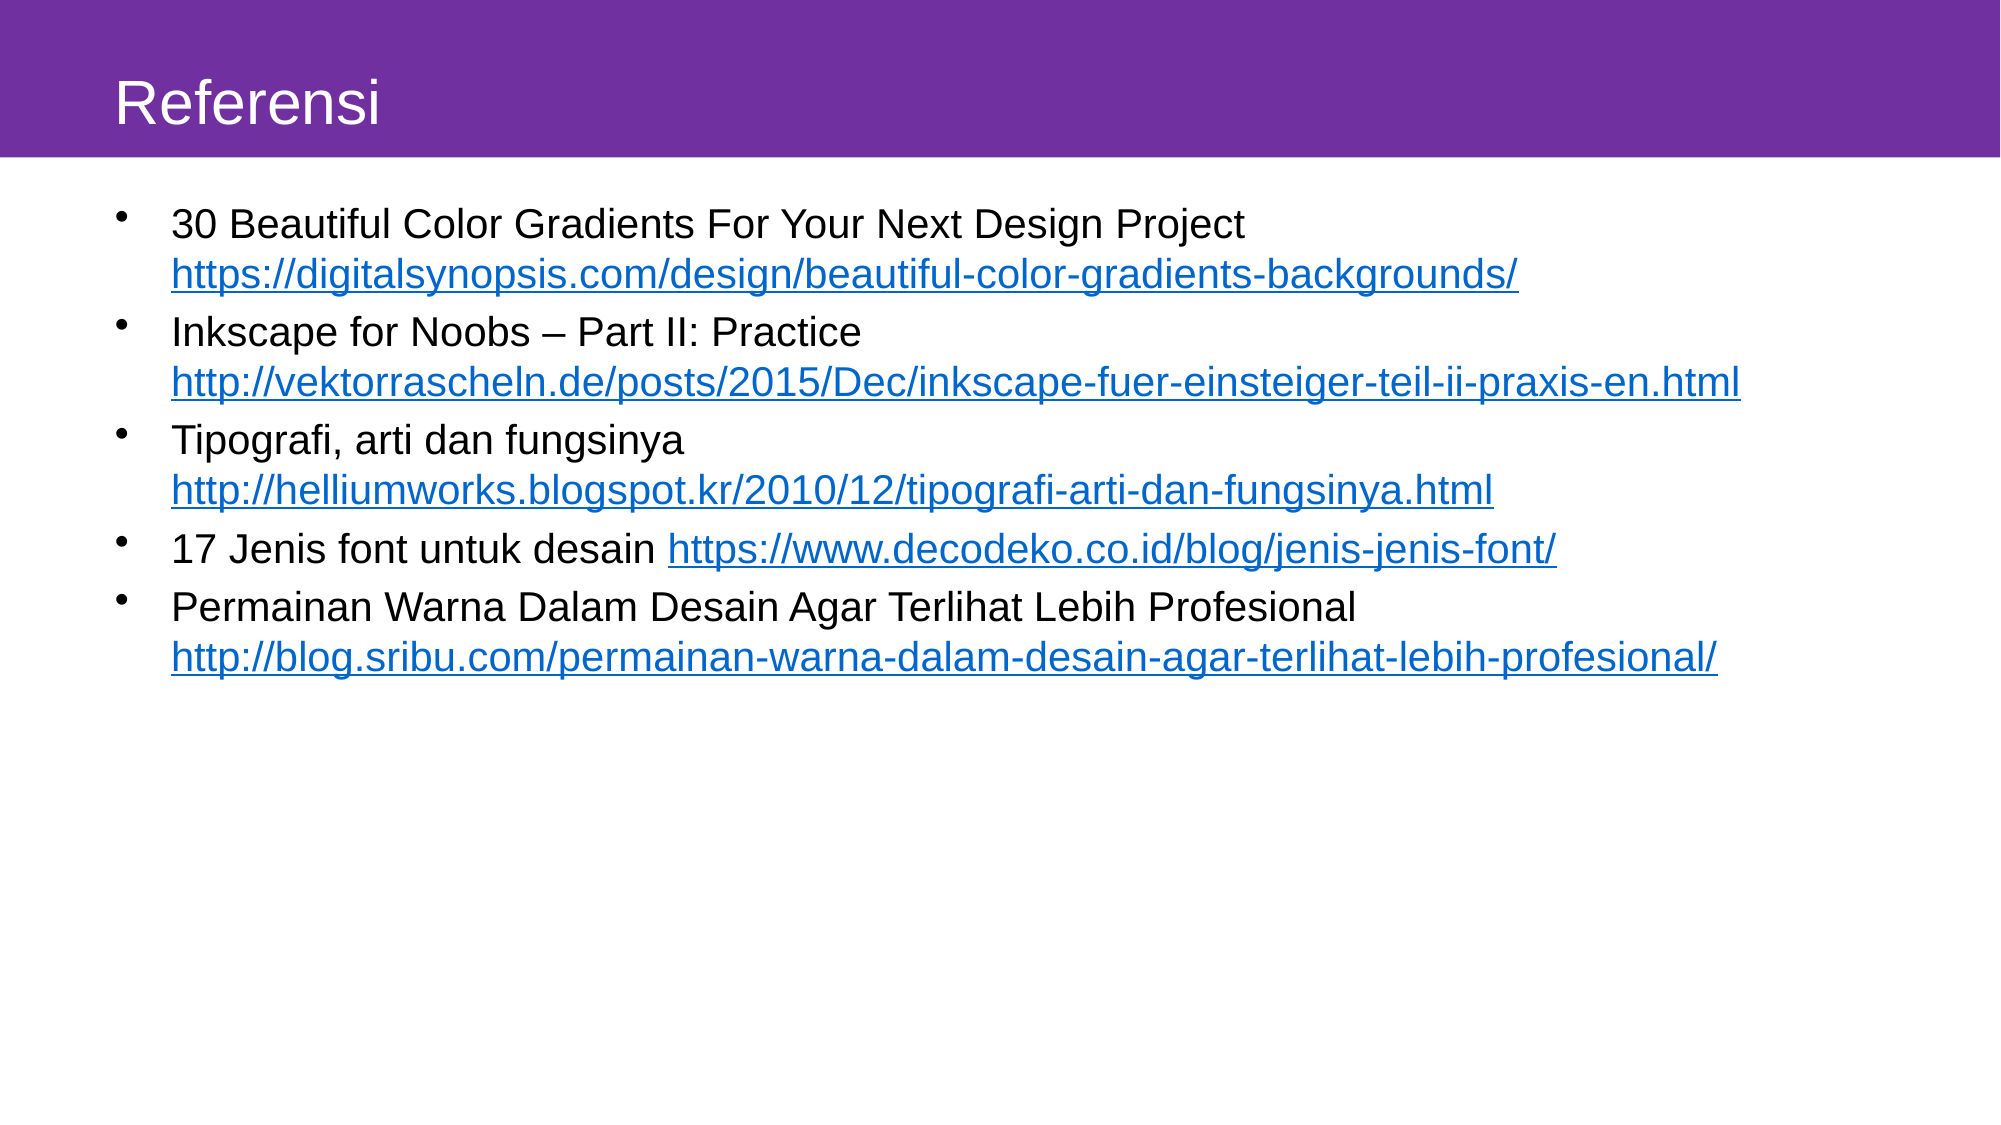

# Referensi
30 Beautiful Color Gradients For Your Next Design Project https://digitalsynopsis.com/design/beautiful-color-gradients-backgrounds/
Inkscape for Noobs – Part II: Practice http://vektorrascheln.de/posts/2015/Dec/inkscape-fuer-einsteiger-teil-ii-praxis-en.html
Tipografi, arti dan fungsinya http://helliumworks.blogspot.kr/2010/12/tipografi-arti-dan-fungsinya.html
17 Jenis font untuk desain https://www.decodeko.co.id/blog/jenis-jenis-font/
Permainan Warna Dalam Desain Agar Terlihat Lebih Profesional  http://blog.sribu.com/permainan-warna-dalam-desain-agar-terlihat-lebih-profesional/